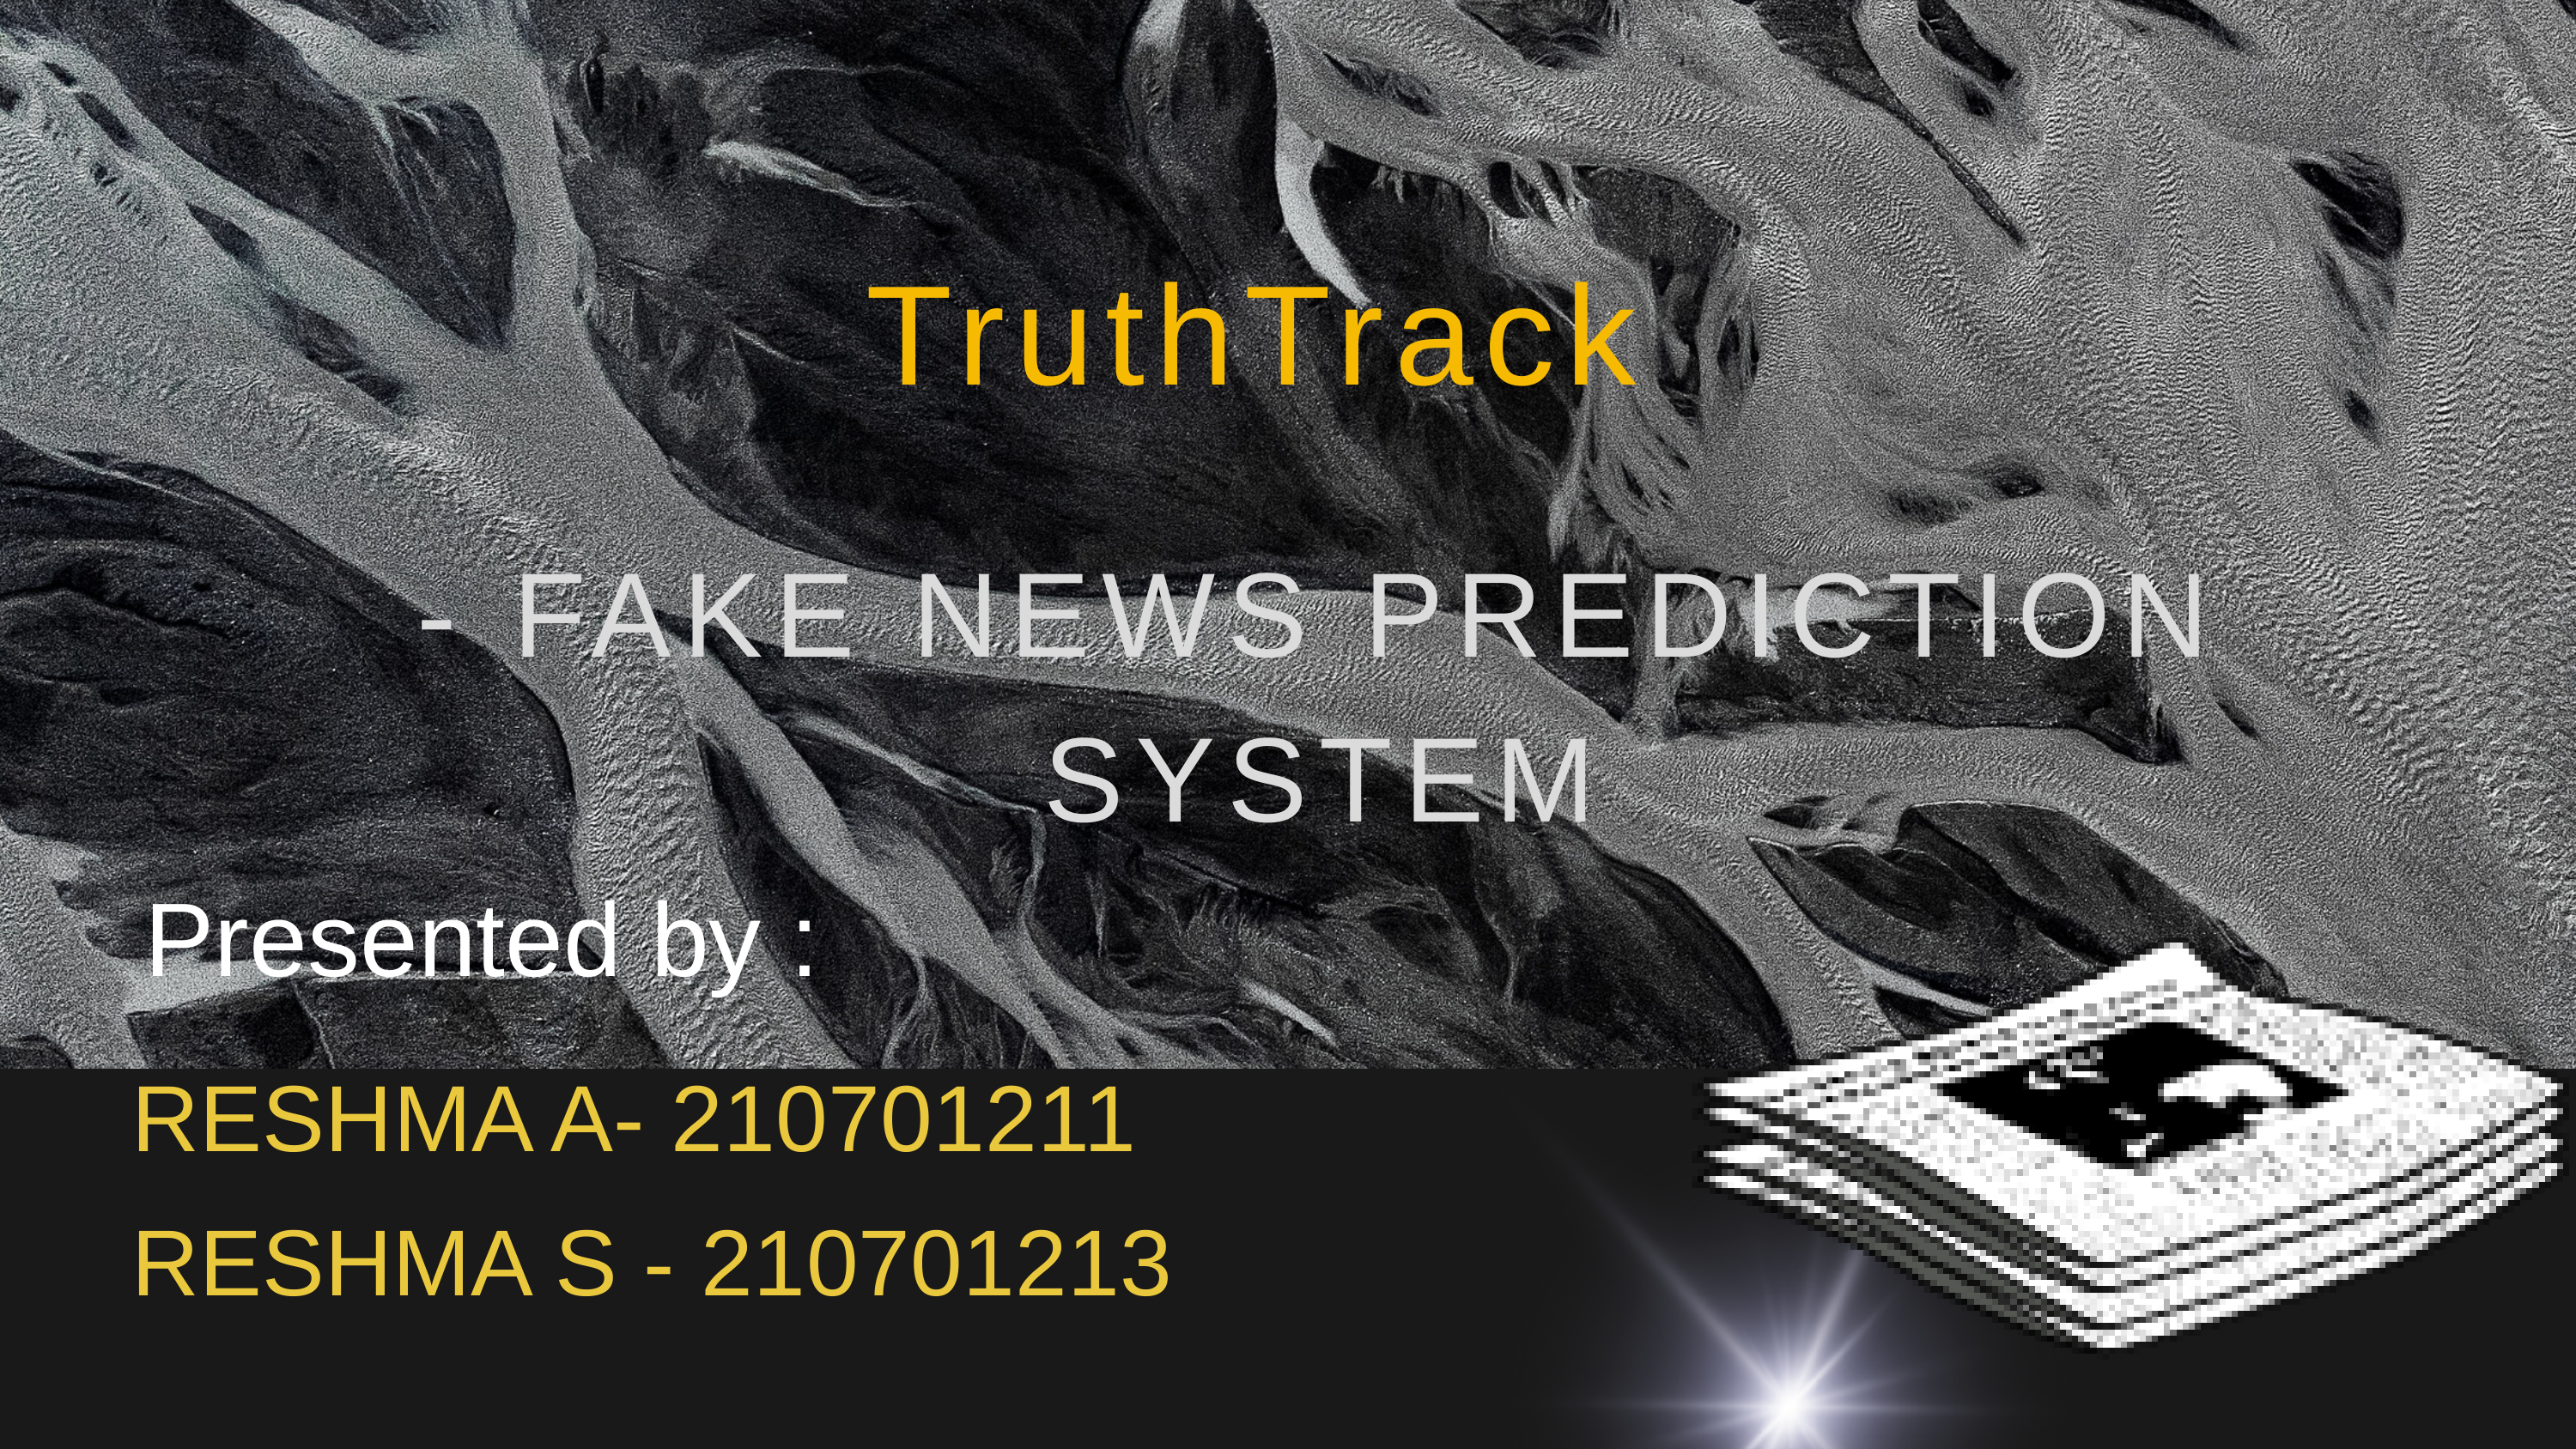

TruthTrack
- FAKE NEWS PREDICTION SYSTEM
Presented by :

RESHMA A- 210701211
RESHMA S - 210701213